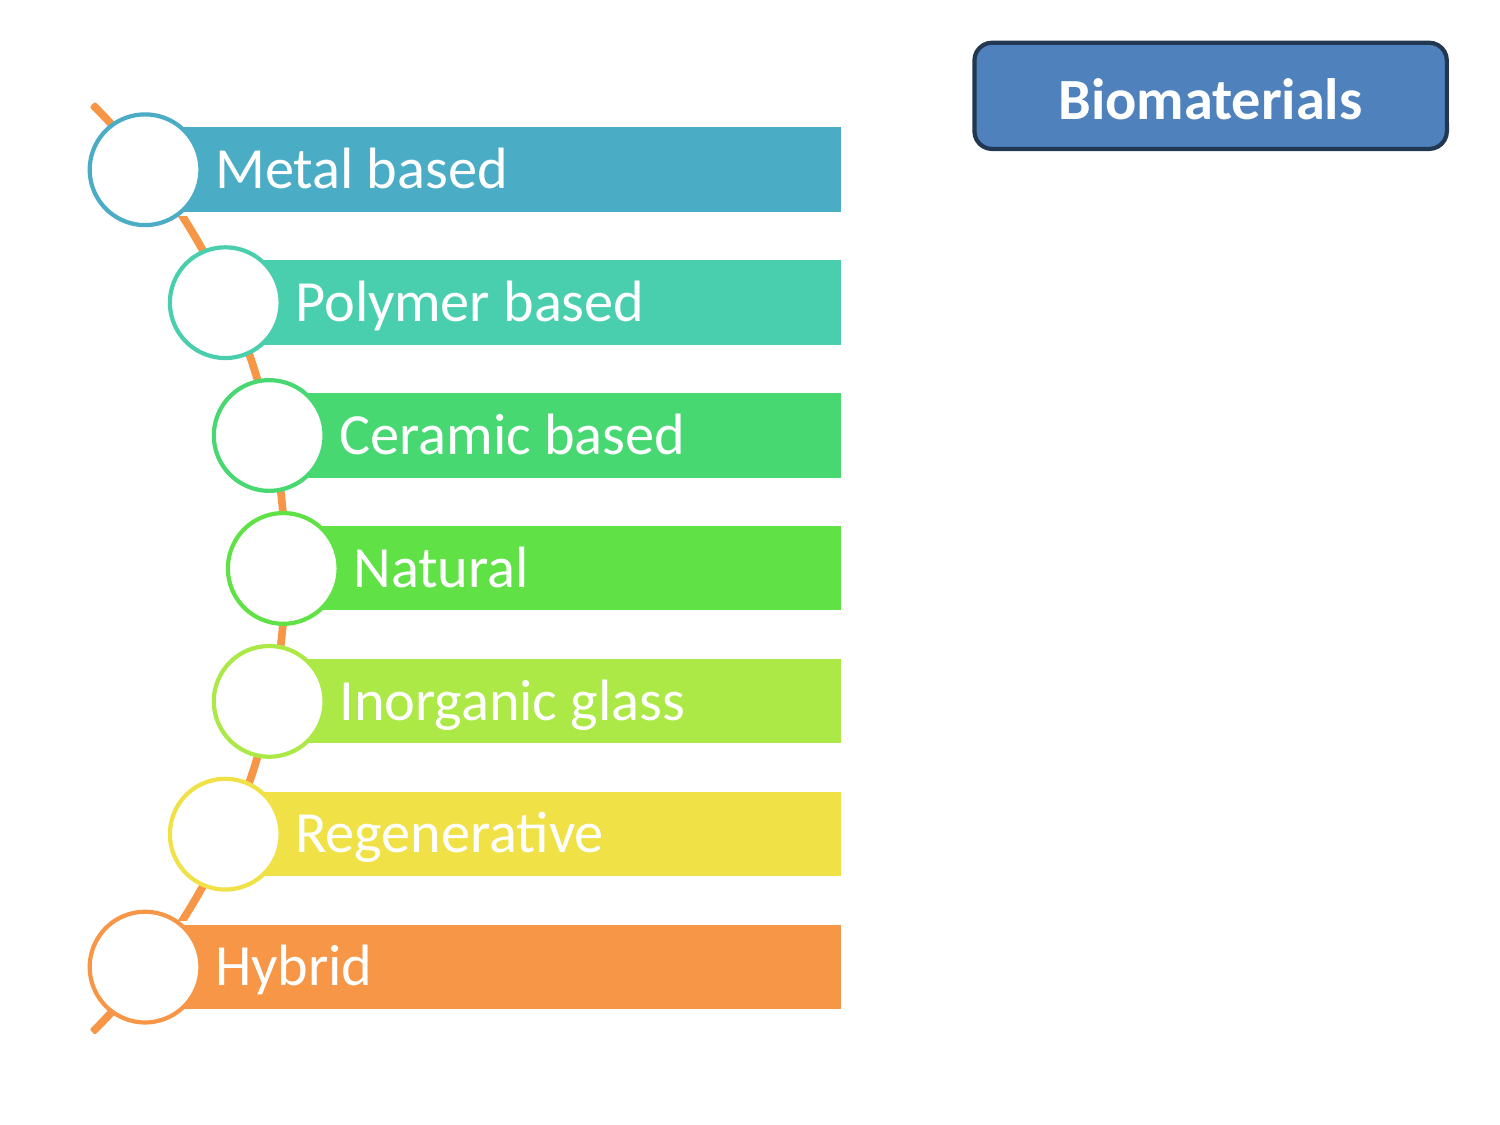

Metal based
Polymer based
Ceramic based
Natural
Inorganic glass
Regenerative
Hybrid
Biomaterials